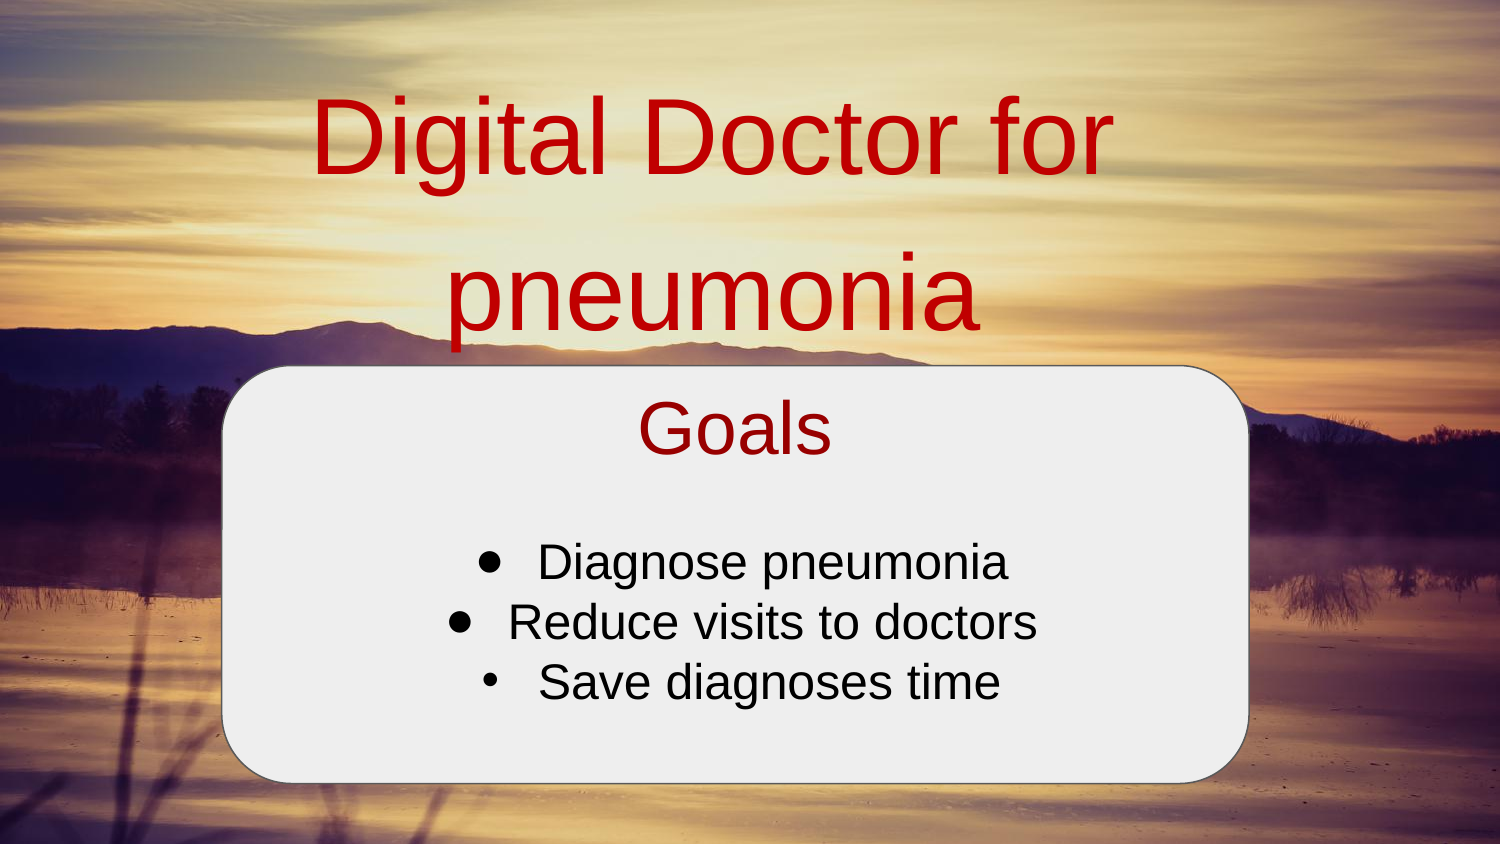

Digital Doctor for pneumonia
Goals

Diagnose pneumonia
Reduce visits to doctors
Save diagnoses time